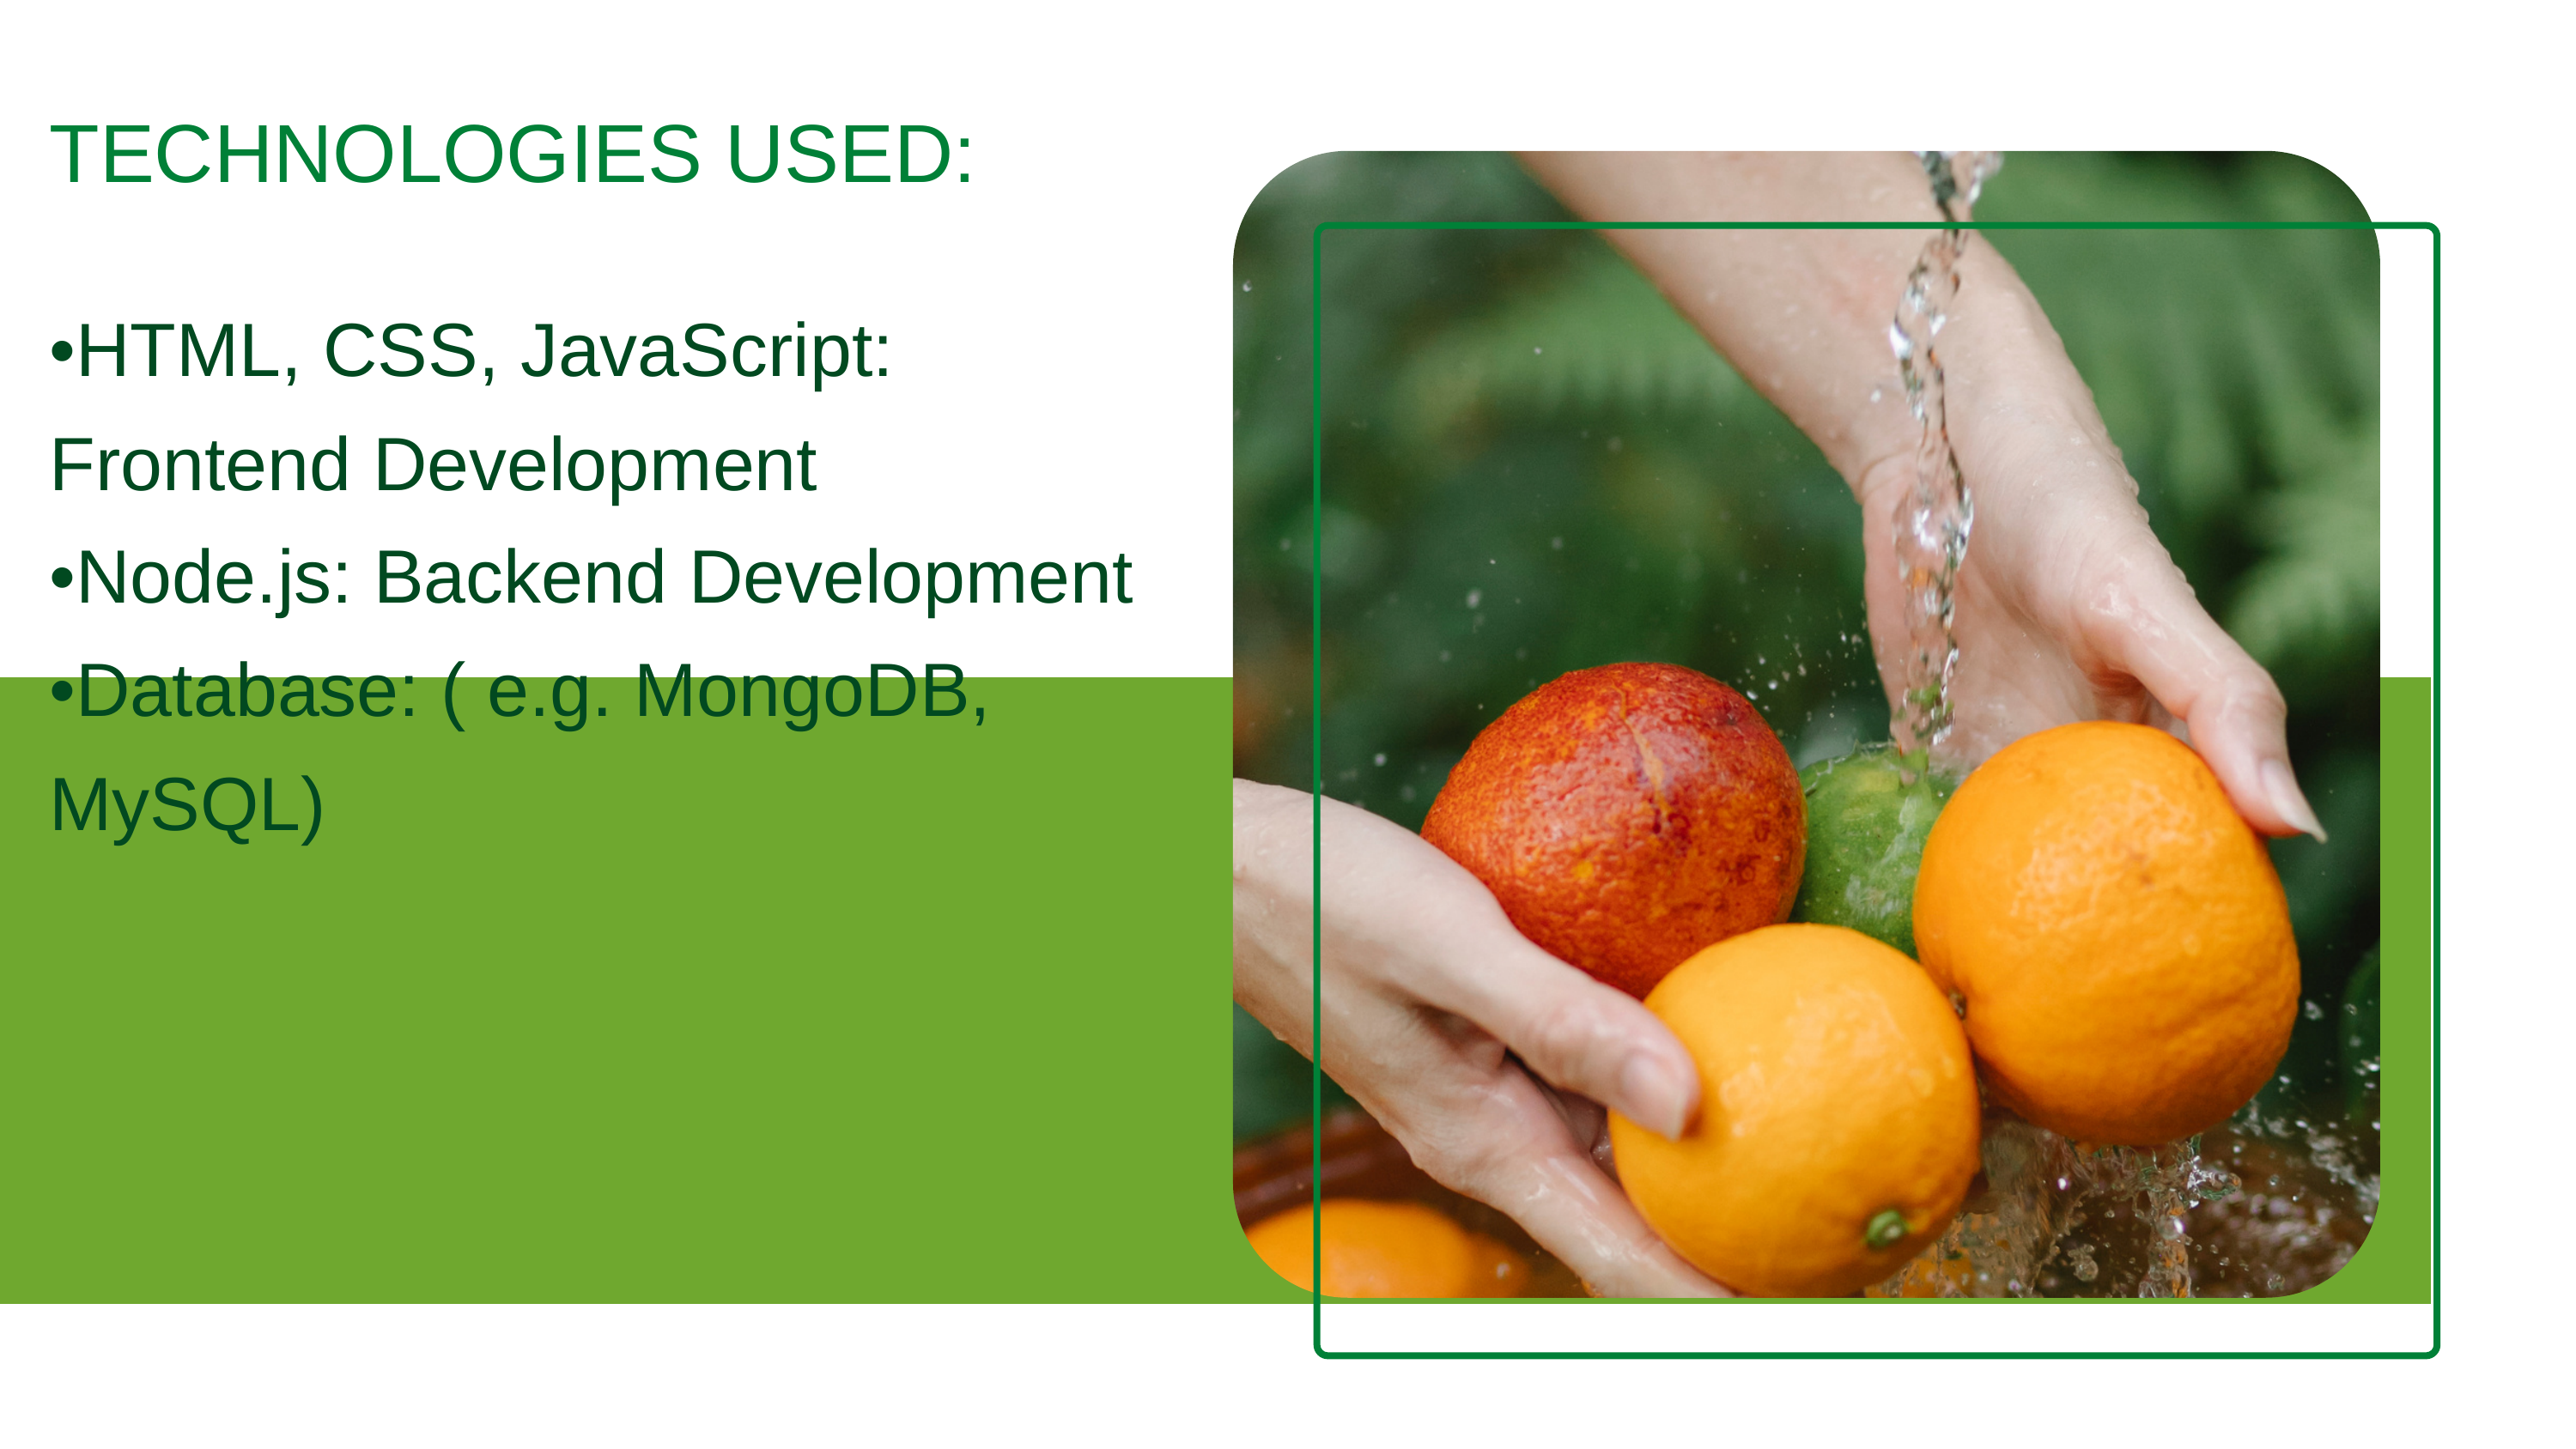

TECHNOLOGIES USED:

•HTML, CSS, JavaScript: Frontend Development
•Node.js: Backend Development
•Database: ( e.g. MongoDB, MySQL)